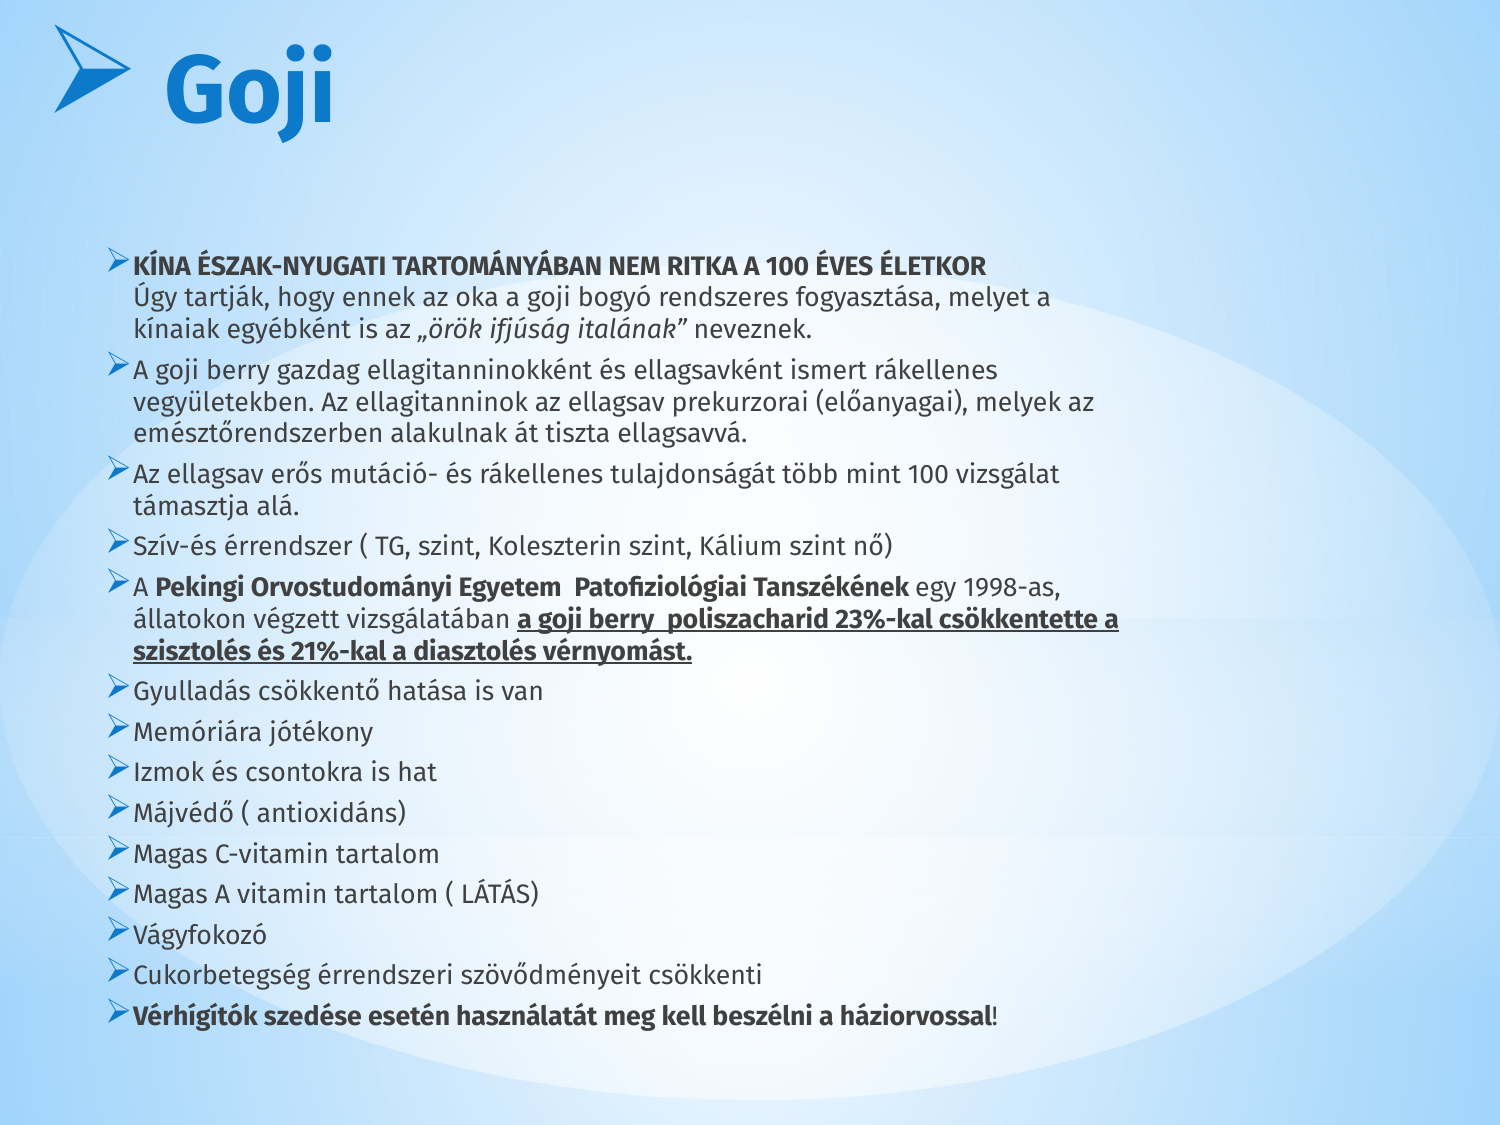

# Goji
KÍNA ÉSZAK-NYUGATI TARTOMÁNYÁBAN NEM RITKA A 100 ÉVES ÉLETKOR
Úgy tartják, hogy ennek az oka a goji bogyó rendszeres fogyasztása, melyet a
kínaiak egyébként is az „örök ifjúság italának” neveznek.
A goji berry gazdag ellagitanninokként és ellagsavként ismert rákellenes vegyületekben. Az ellagitanninok az ellagsav prekurzorai (előanyagai), melyek az emésztőrendszerben alakulnak át tiszta ellagsavvá.
Az ellagsav erős mutáció- és rákellenes tulajdonságát több mint 100 vizsgálat támasztja alá.
Szív-és érrendszer ( TG, szint, Koleszterin szint, Kálium szint nő)
A Pekingi Orvostudományi Egyetem  Patofiziológiai Tanszékének egy 1998-as, állatokon végzett vizsgálatában a goji berry  poliszacharid 23%-kal csökkentette a szisztolés és 21%-kal a diasztolés vérnyomást.
Gyulladás csökkentő hatása is van
Memóriára jótékony
Izmok és csontokra is hat
Májvédő ( antioxidáns)
Magas C-vitamin tartalom
Magas A vitamin tartalom ( LÁTÁS)
Vágyfokozó
Cukorbetegség érrendszeri szövődményeit csökkenti
Vérhígítók szedése esetén használatát meg kell beszélni a háziorvossal!